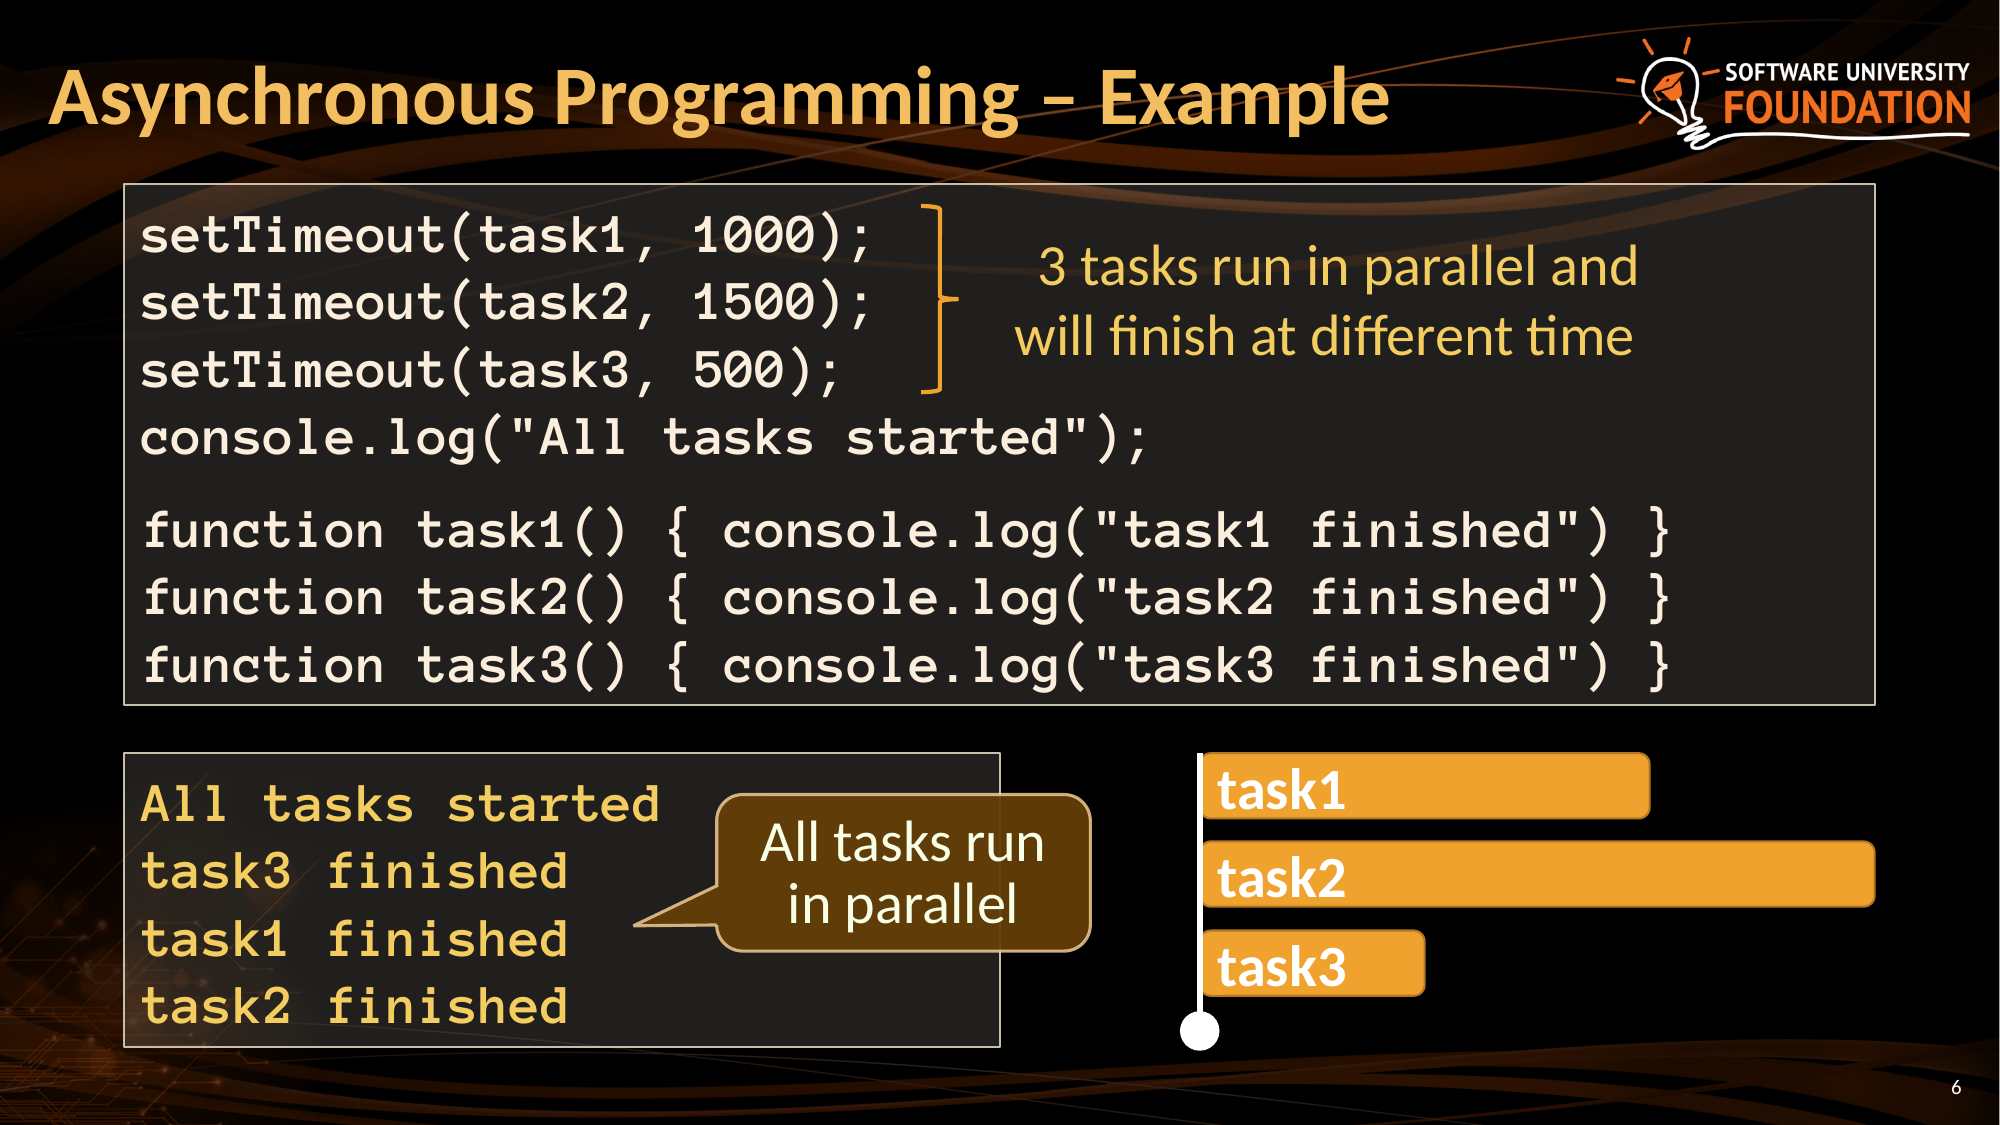

# Asynchronous Programming – Example
setTimeout(task1, 1000);
setTimeout(task2, 1500);
setTimeout(task3, 500);
console.log("All tasks started");
function task1() { console.log("task1 finished") }
function task2() { console.log("task2 finished") }
function task3() { console.log("task3 finished") }

3 tasks run in parallel and
will finish at different time
All tasks started
task3 finished
task1 finished
task2 finished

task1
All tasks run in parallel
task2
task3
6